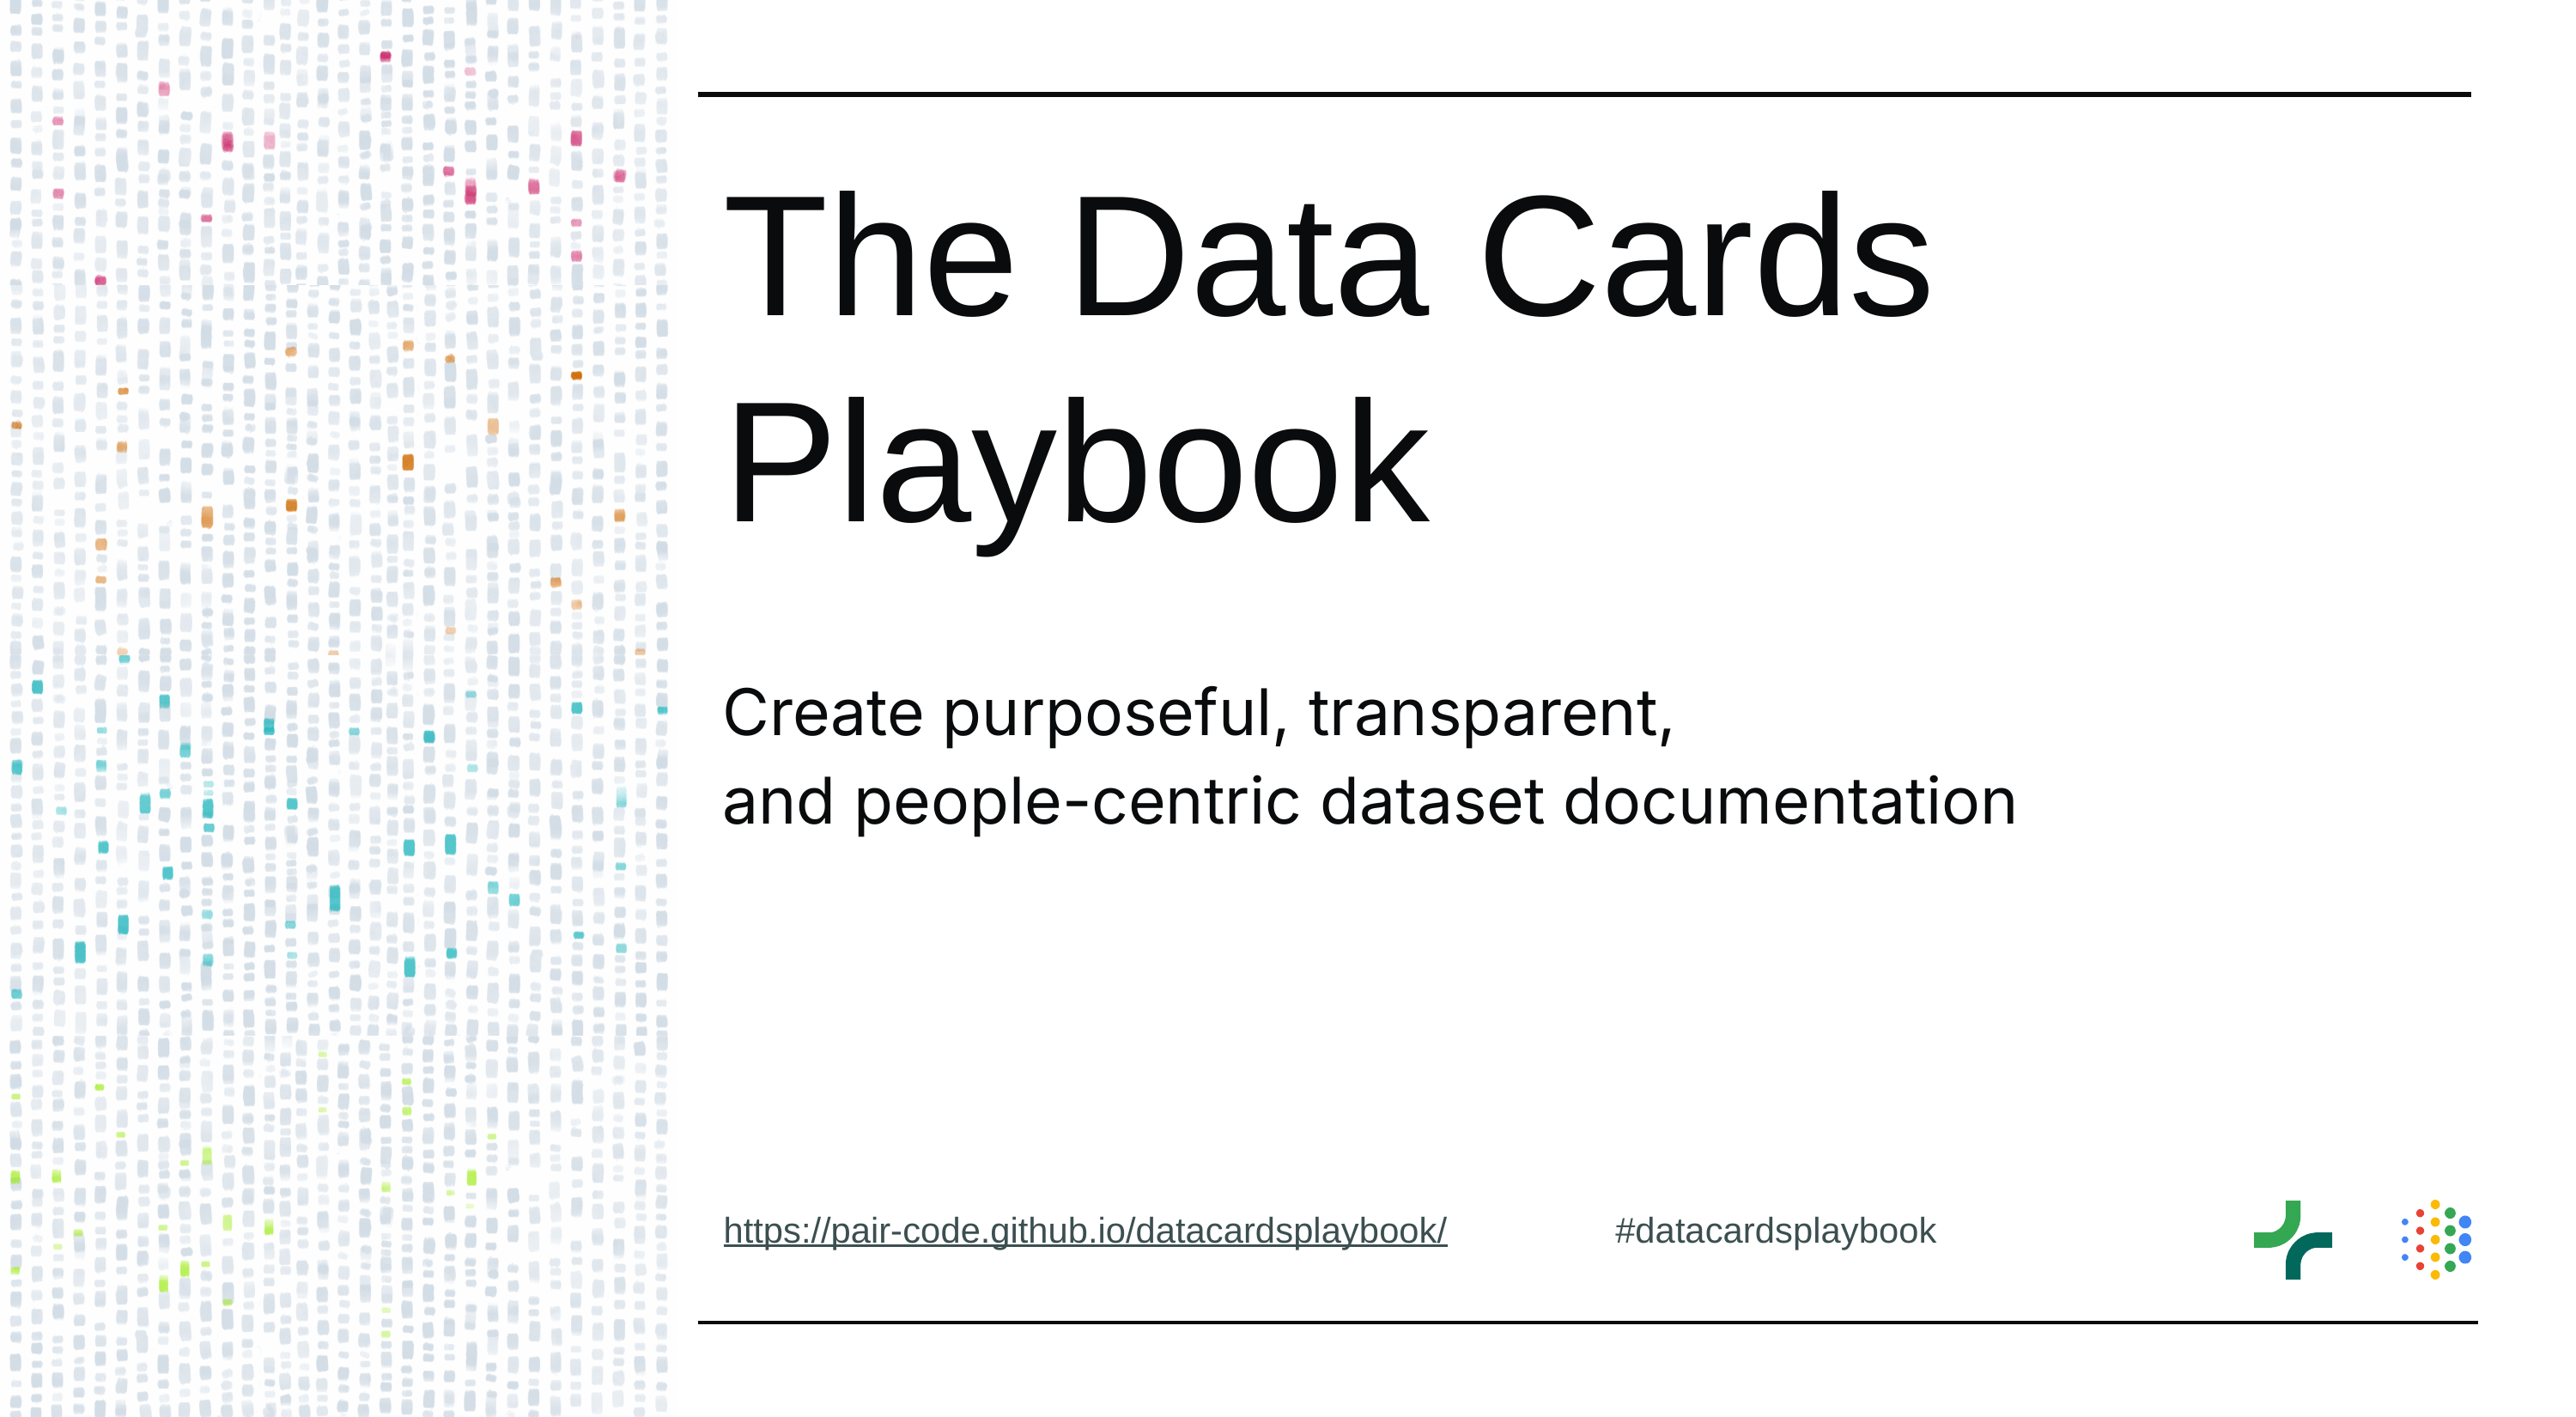

# The Data Cards Playbook
Create purposeful, transparent,
and people-centric dataset documentation
https://pair-code.github.io/datacardsplaybook/                 #datacardsplaybook